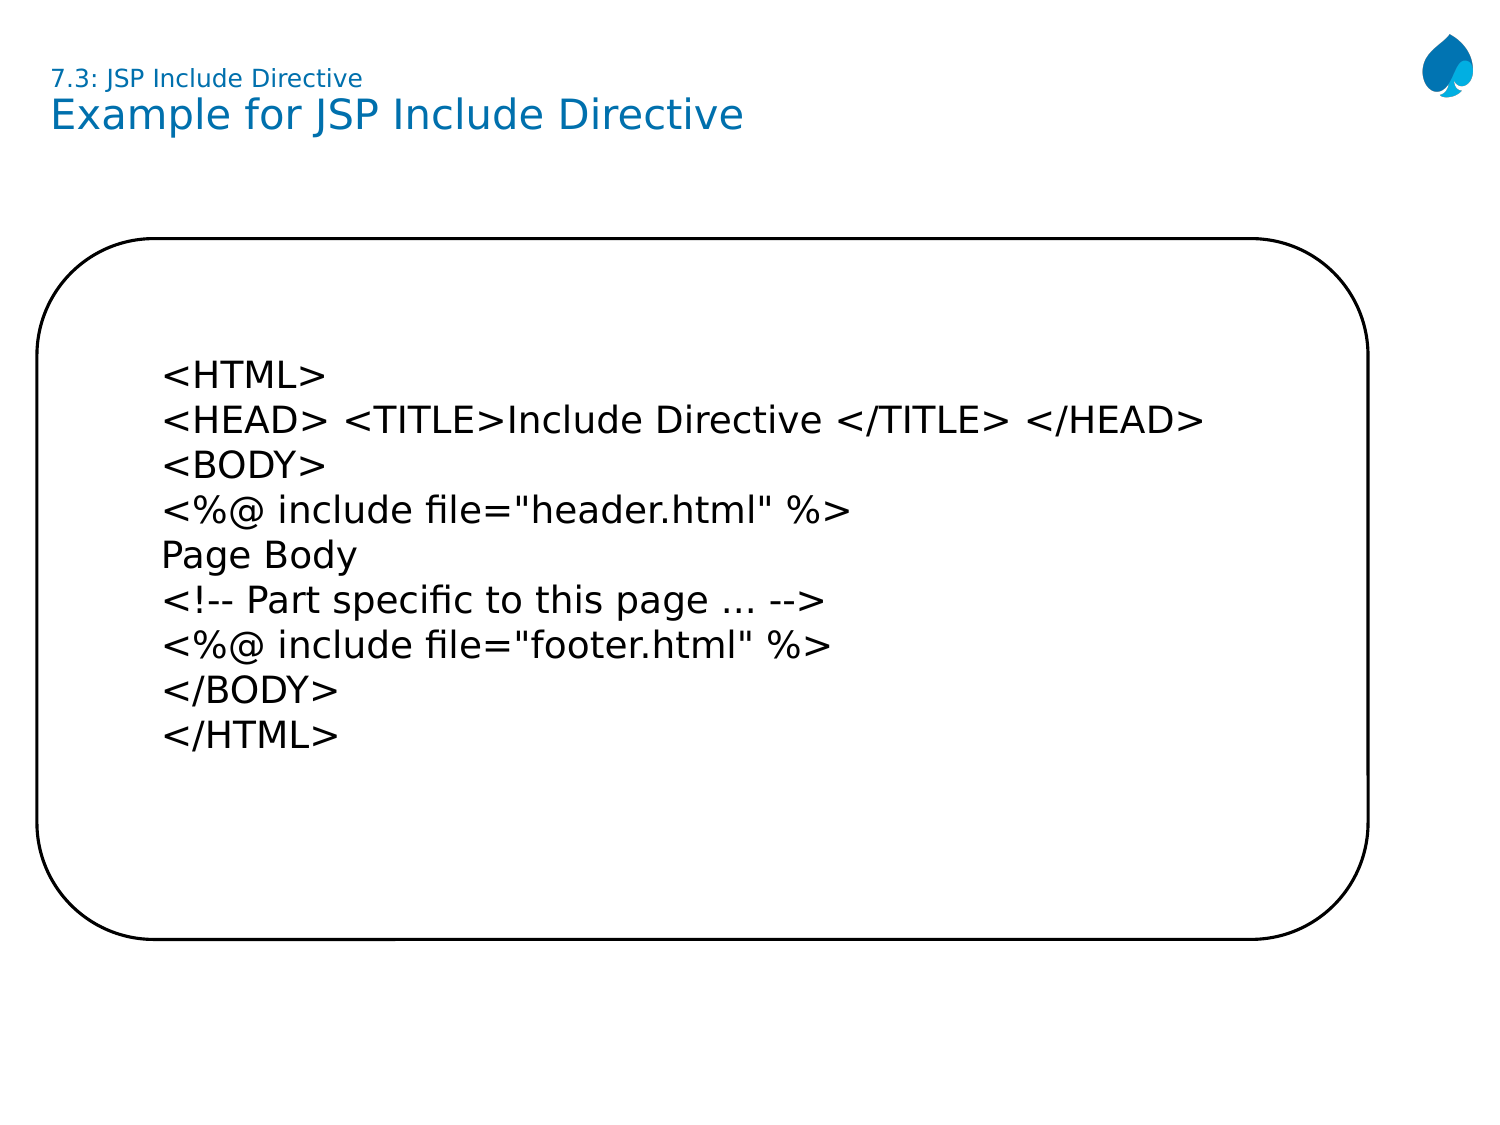

# 7.3: JSP Include Directive Example for JSP Include Directive

<HTML>
<HEAD> <TITLE>Include Directive </TITLE> </HEAD>
<BODY>
<%@ include file="header.html" %>
Page Body
<!-- Part specific to this page ... -->
<%@ include file="footer.html" %>
</BODY>
</HTML>